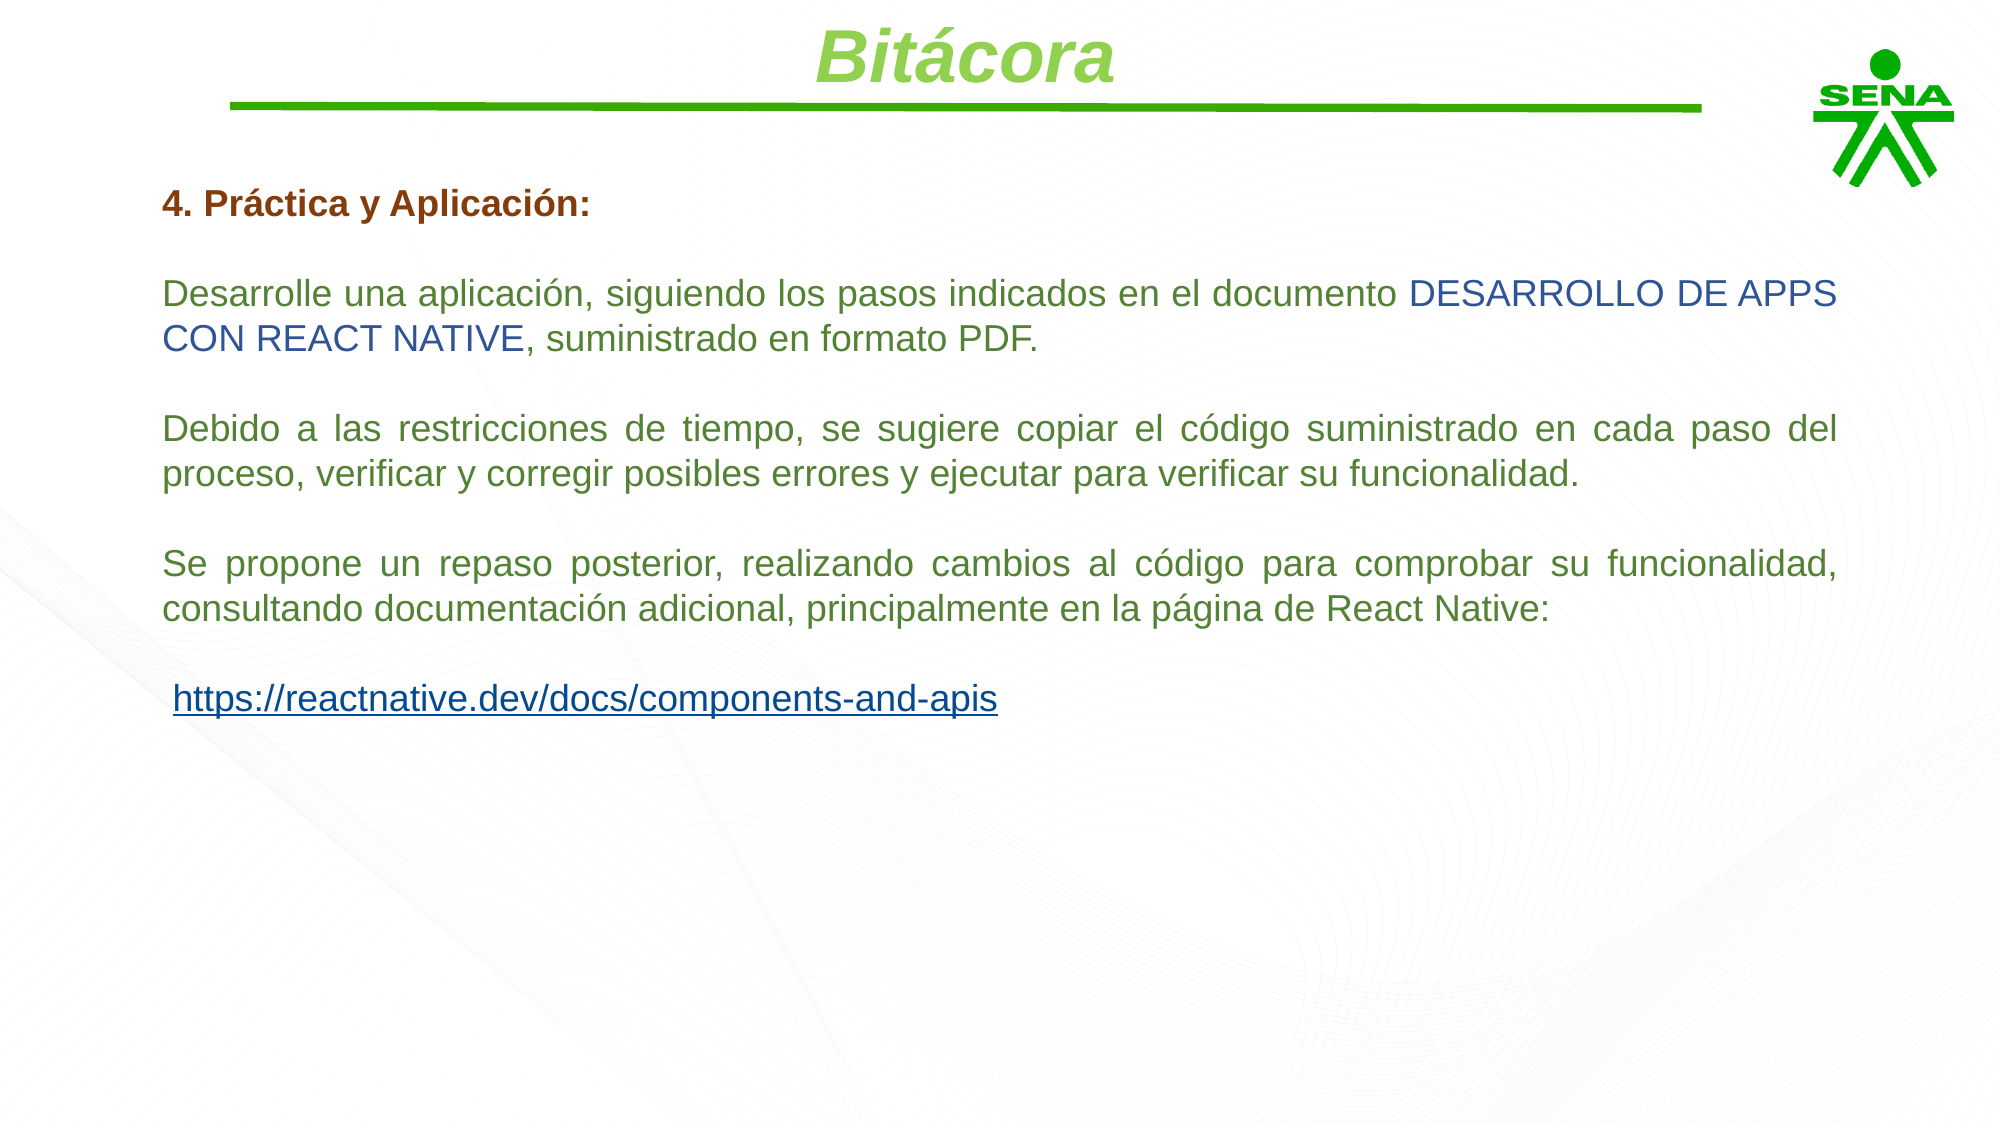

Bitácora
4. Práctica y Aplicación:

Desarrolle una aplicación, siguiendo los pasos indicados en el documento DESARROLLO DE APPS CON REACT NATIVE, suministrado en formato PDF.

Debido a las restricciones de tiempo, se sugiere copiar el código suministrado en cada paso del proceso, verificar y corregir posibles errores y ejecutar para verificar su funcionalidad.

Se propone un repaso posterior, realizando cambios al código para comprobar su funcionalidad, consultando documentación adicional, principalmente en la página de React Native:

 https://reactnative.dev/docs/components-and-apis